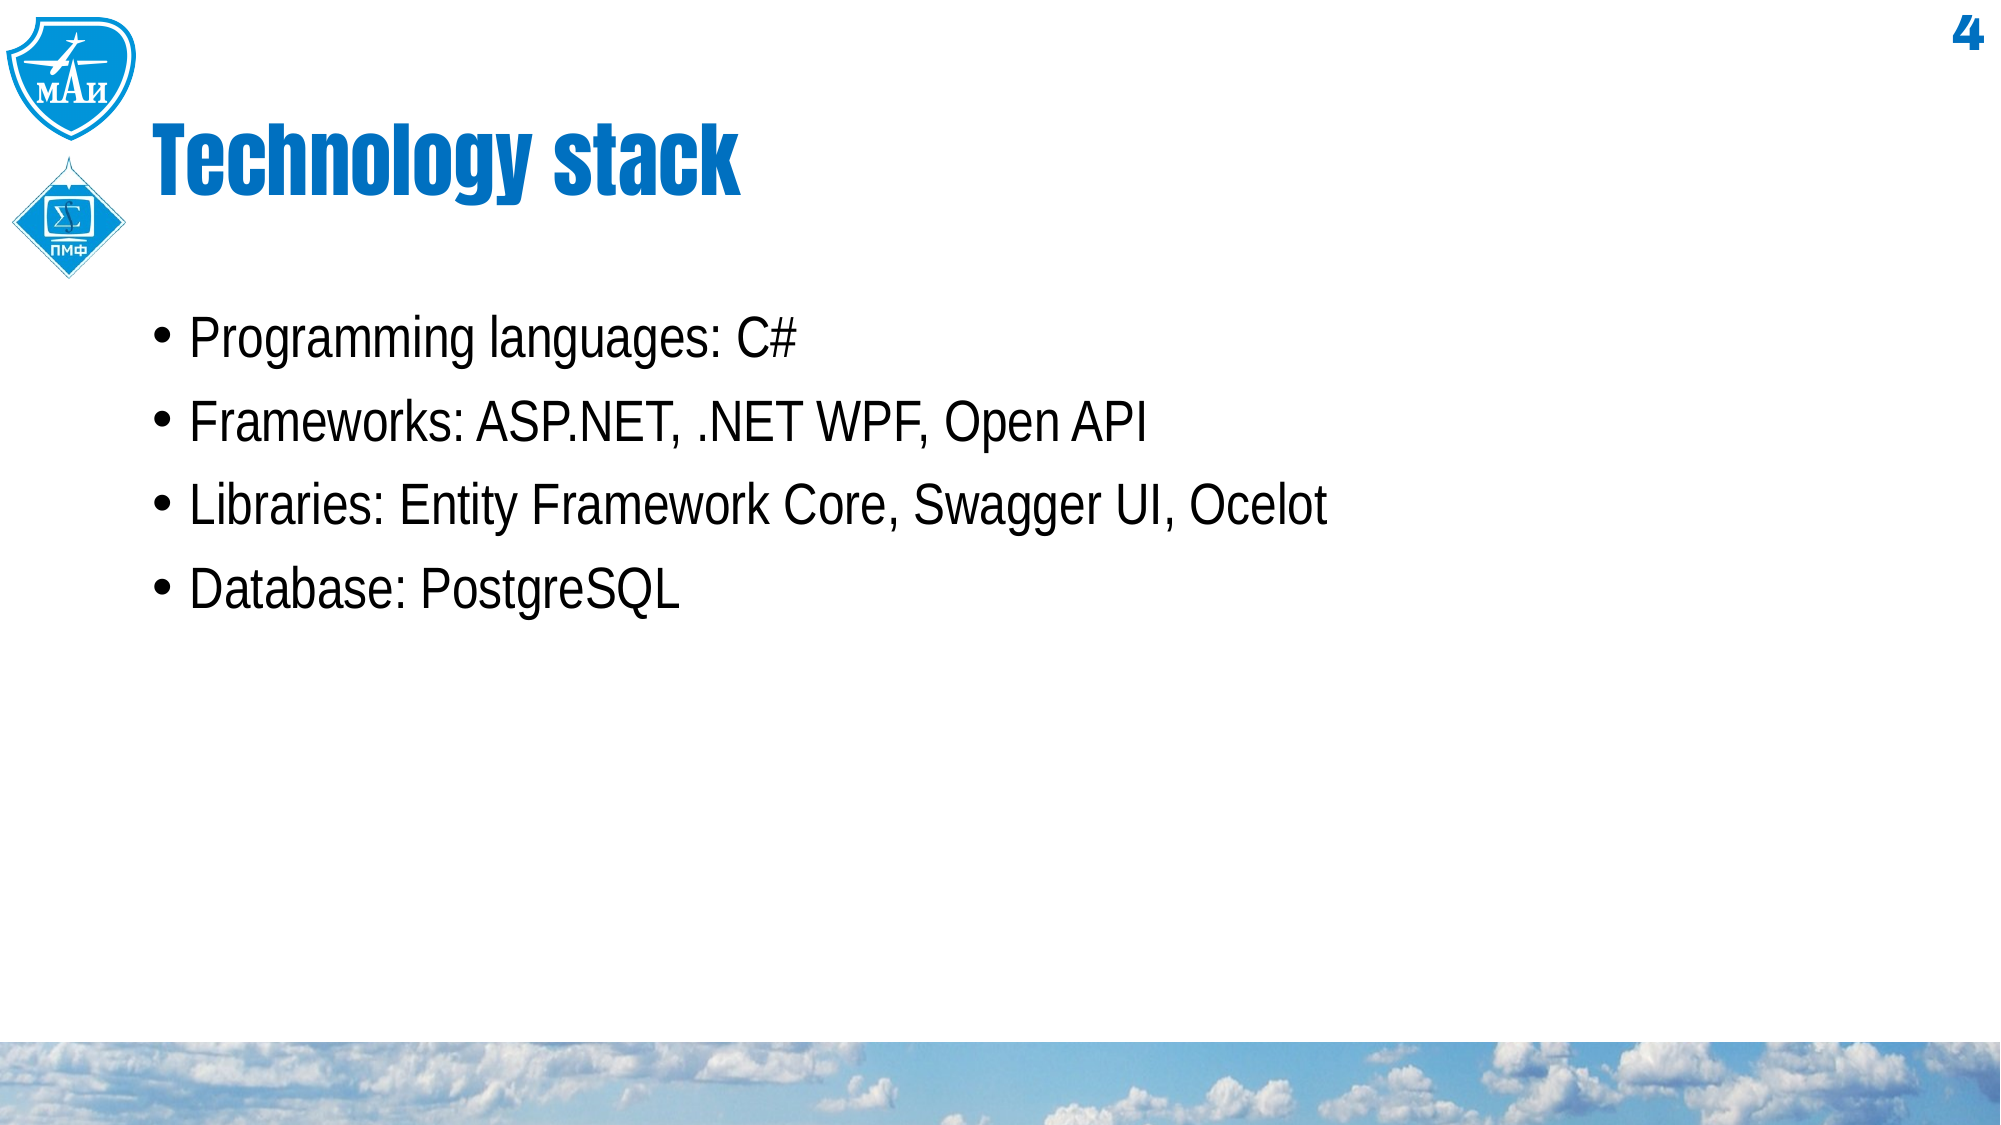

4
# Technology stack
Programming languages: C#
Frameworks: ASP.NET, .NET WPF, Open API
Libraries: Entity Framework Core, Swagger UI, Ocelot
Database: PostgreSQL